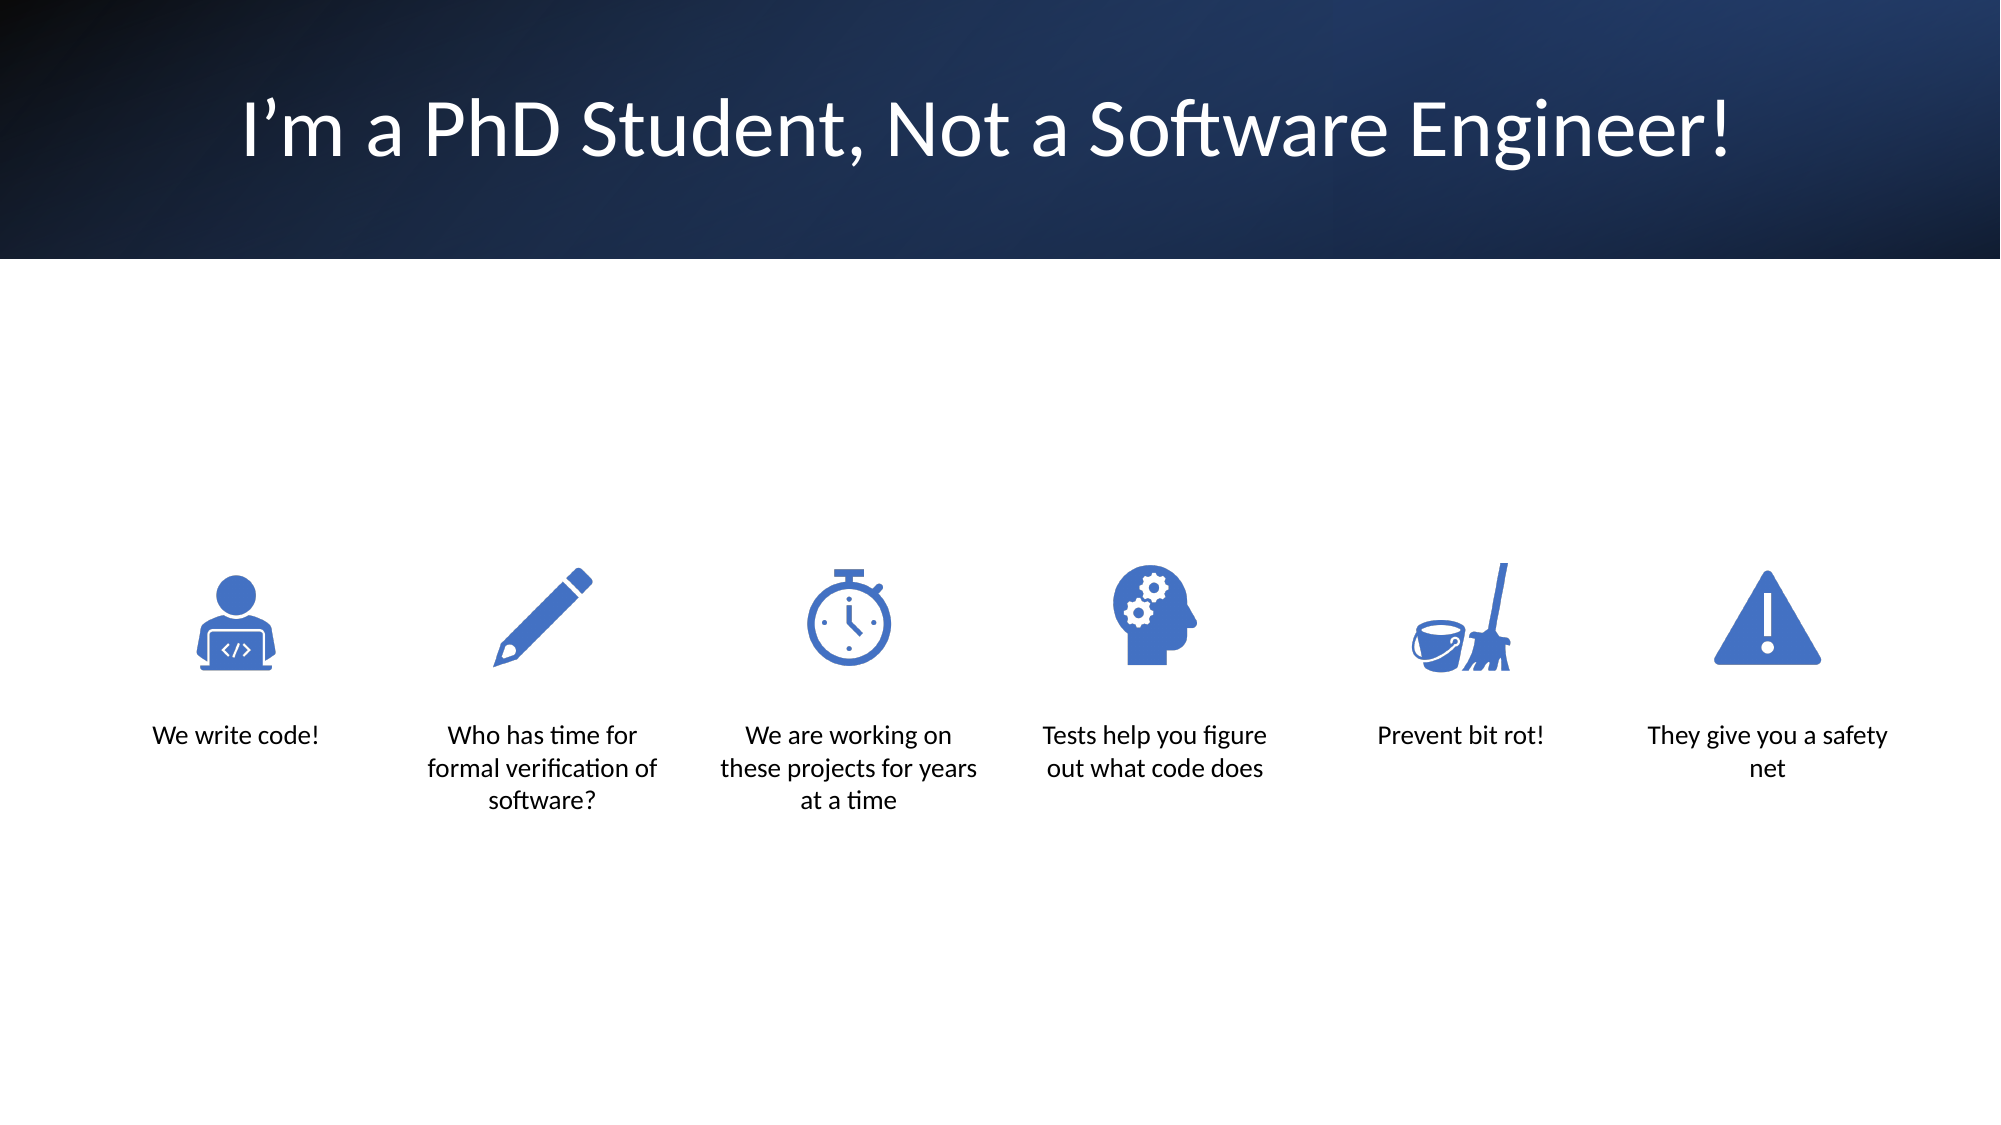

# I’m a PhD Student, Not a Software Engineer!
We write code!
Who has time for formal verification of software?
We are working on these projects for years at a time
Tests help you figure out what code does
Prevent bit rot!
They give you a safety net